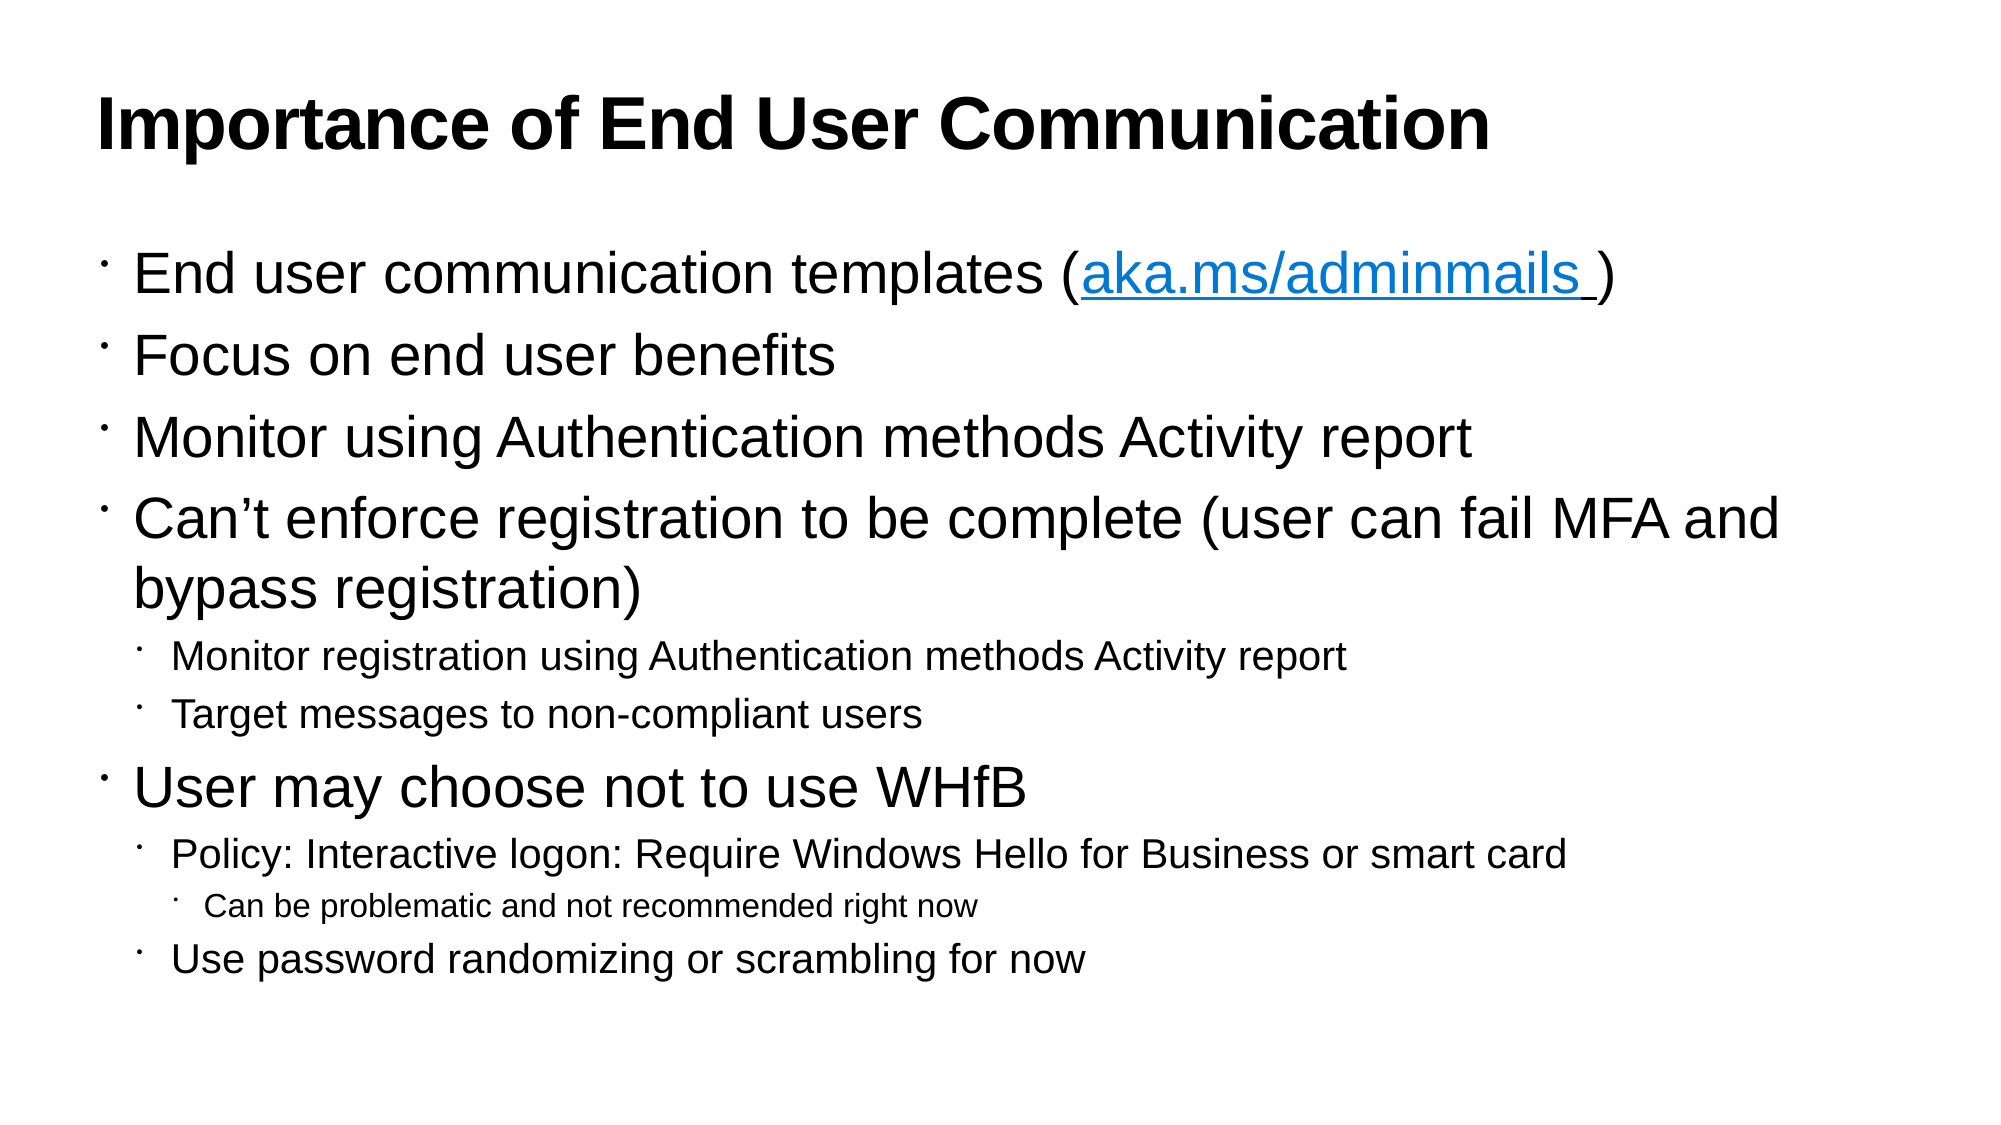

# Importance of End User Communication
End user communication templates (aka.ms/adminmails )
Focus on end user benefits
Monitor using Authentication methods Activity report
Can’t enforce registration to be complete (user can fail MFA and bypass registration)
Monitor registration using Authentication methods Activity report
Target messages to non-compliant users
User may choose not to use WHfB
Policy: Interactive logon: Require Windows Hello for Business or smart card
Can be problematic and not recommended right now
Use password randomizing or scrambling for now